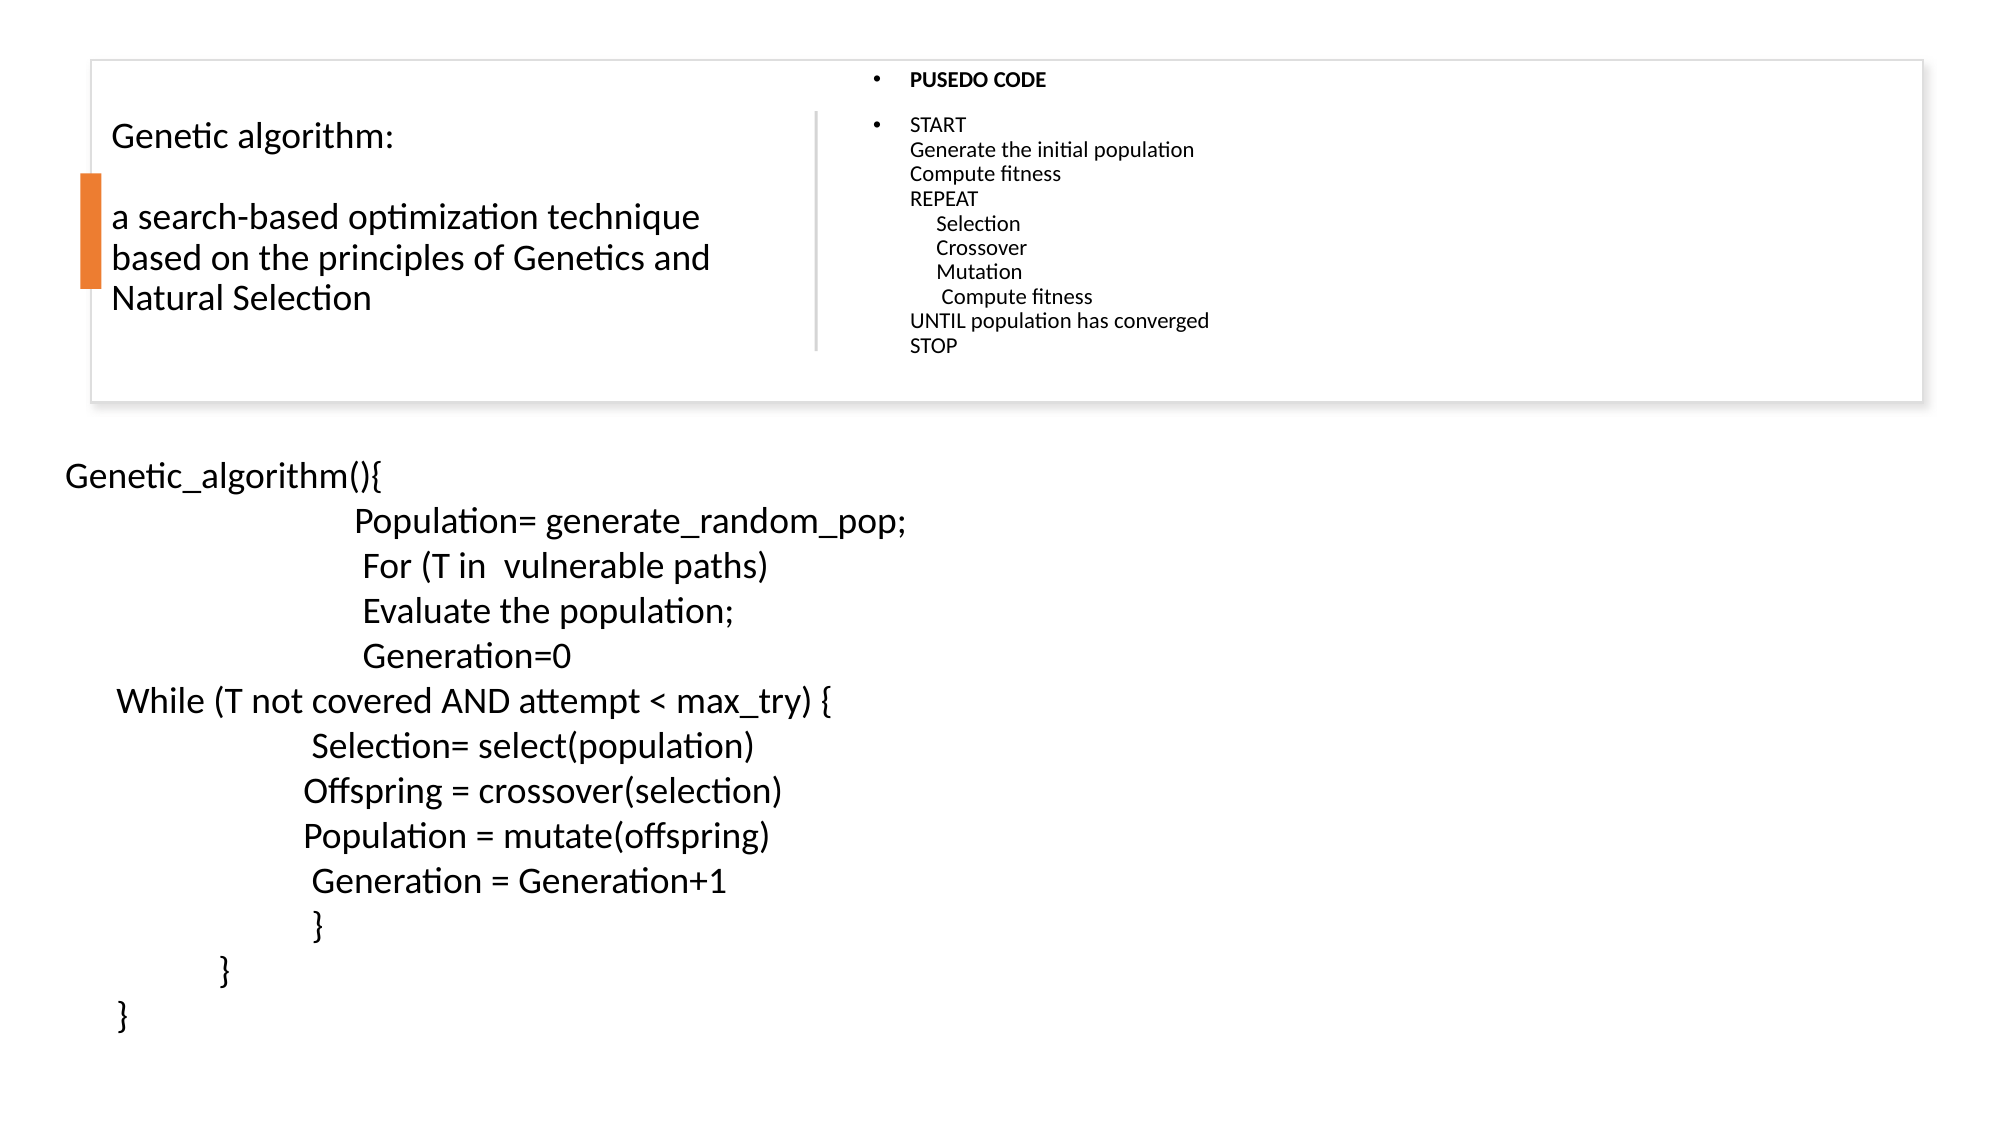

PUSEDO CODE
START
Generate the initial population
Compute fitness
REPEAT
     Selection
     Crossover
     Mutation
      Compute fitness
UNTIL population has converged
STOP
# Genetic algorithm: a search-based optimization technique based on the principles of Genetics and Natural Selection

Genetic_algorithm(){
                                  Population= generate_random_pop;
                                   For (T in  vulnerable paths)
                                   Evaluate the population;
                                   Generation=0
      While (T not covered AND attempt < max_try) {
                             Selection= select(population)
                            Offspring = crossover(selection)
                            Population = mutate(offspring)
                             Generation = Generation+1
                             }
                  }
      }